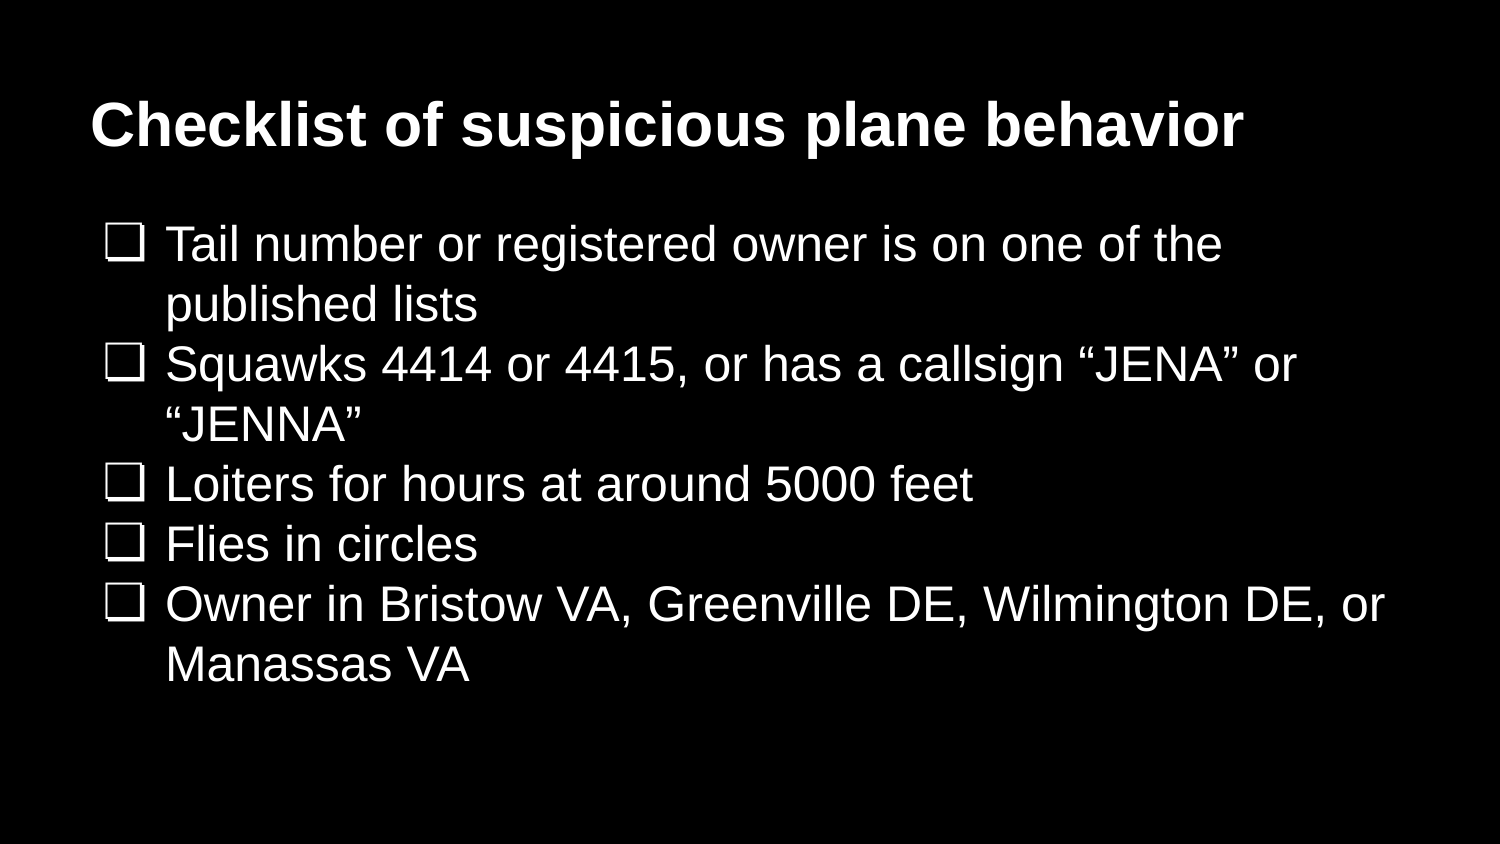

# Checklist of suspicious plane behavior
Tail number or registered owner is on one of the published lists
Squawks 4414 or 4415, or has a callsign “JENA” or “JENNA”
Loiters for hours at around 5000 feet
Flies in circles
Owner in Bristow VA, Greenville DE, Wilmington DE, or Manassas VA